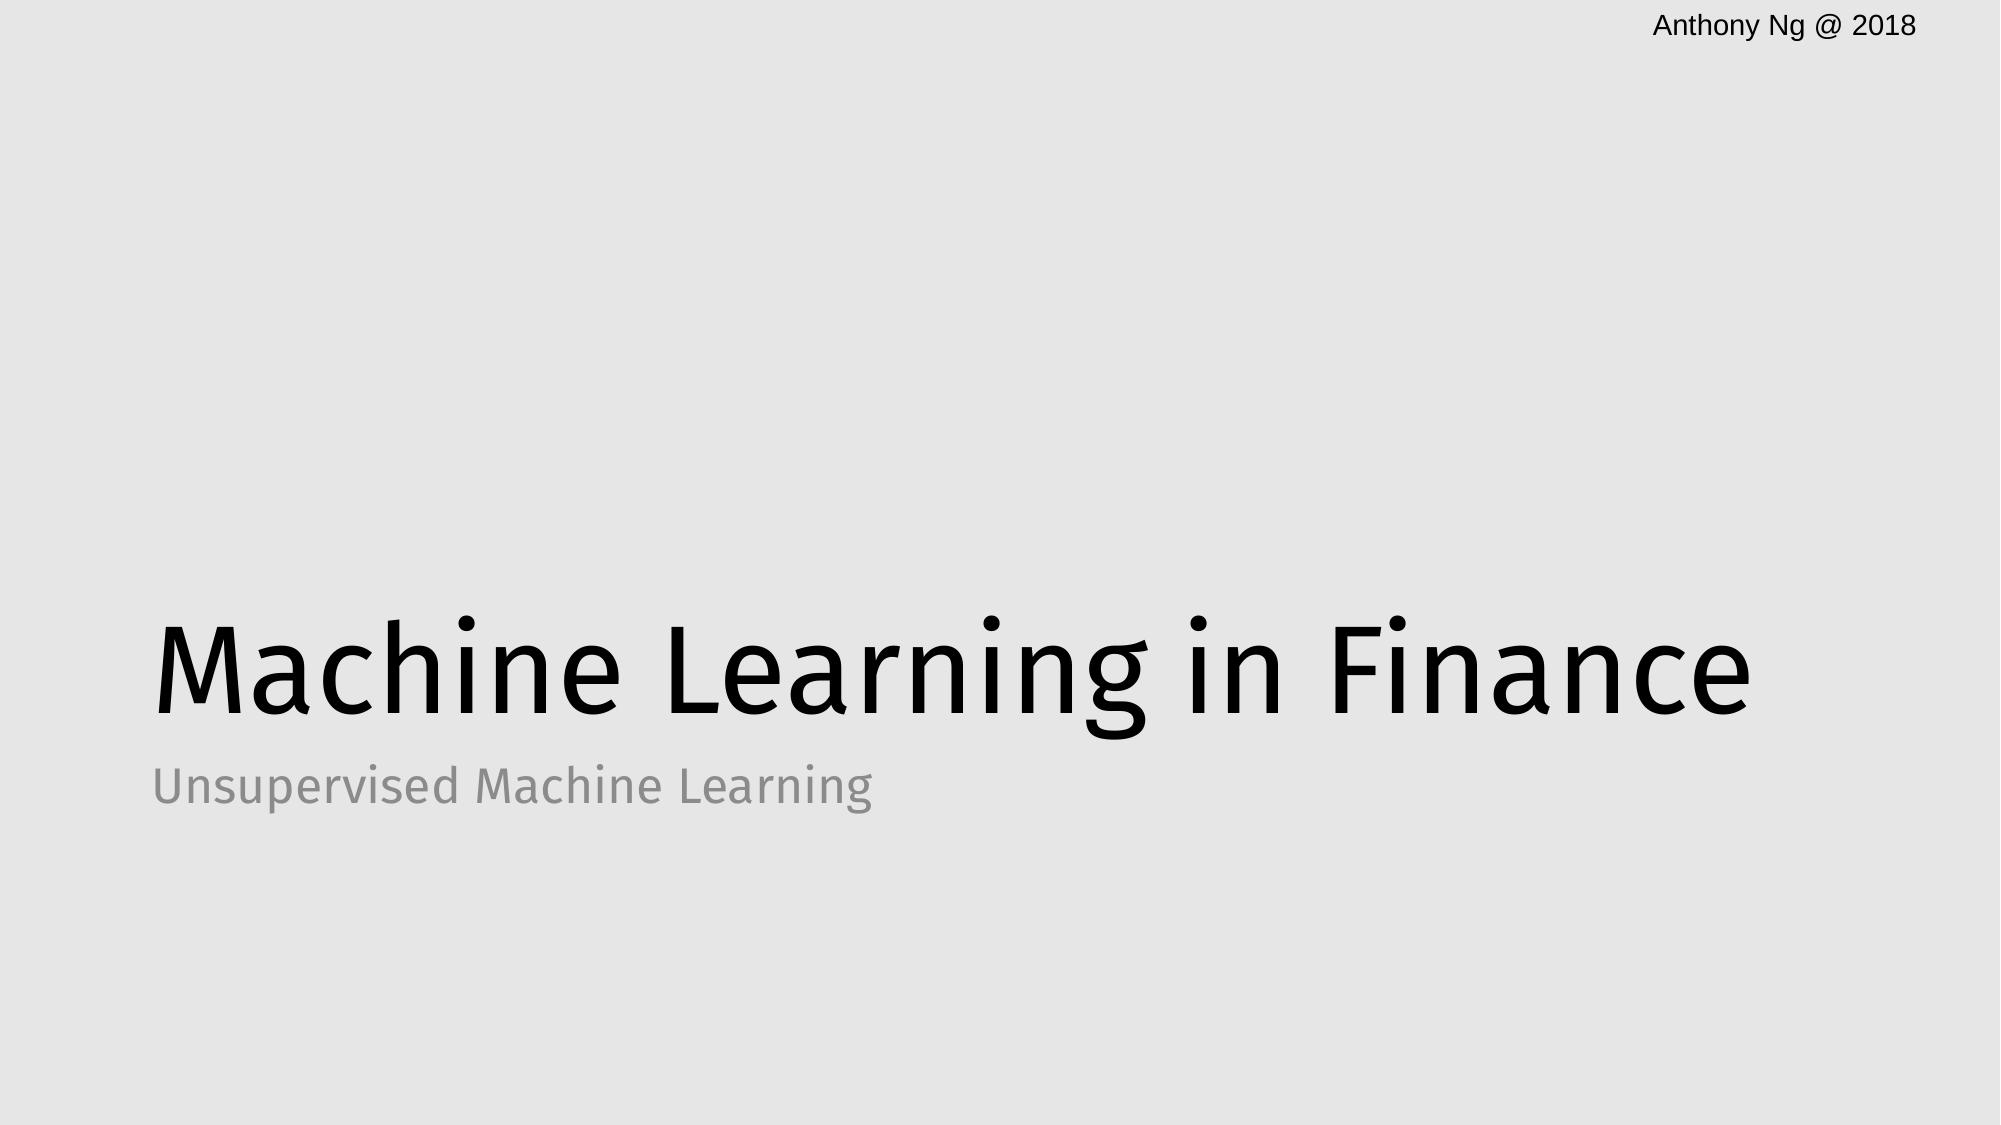

# Machine Learning in Finance
Unsupervised Machine Learning